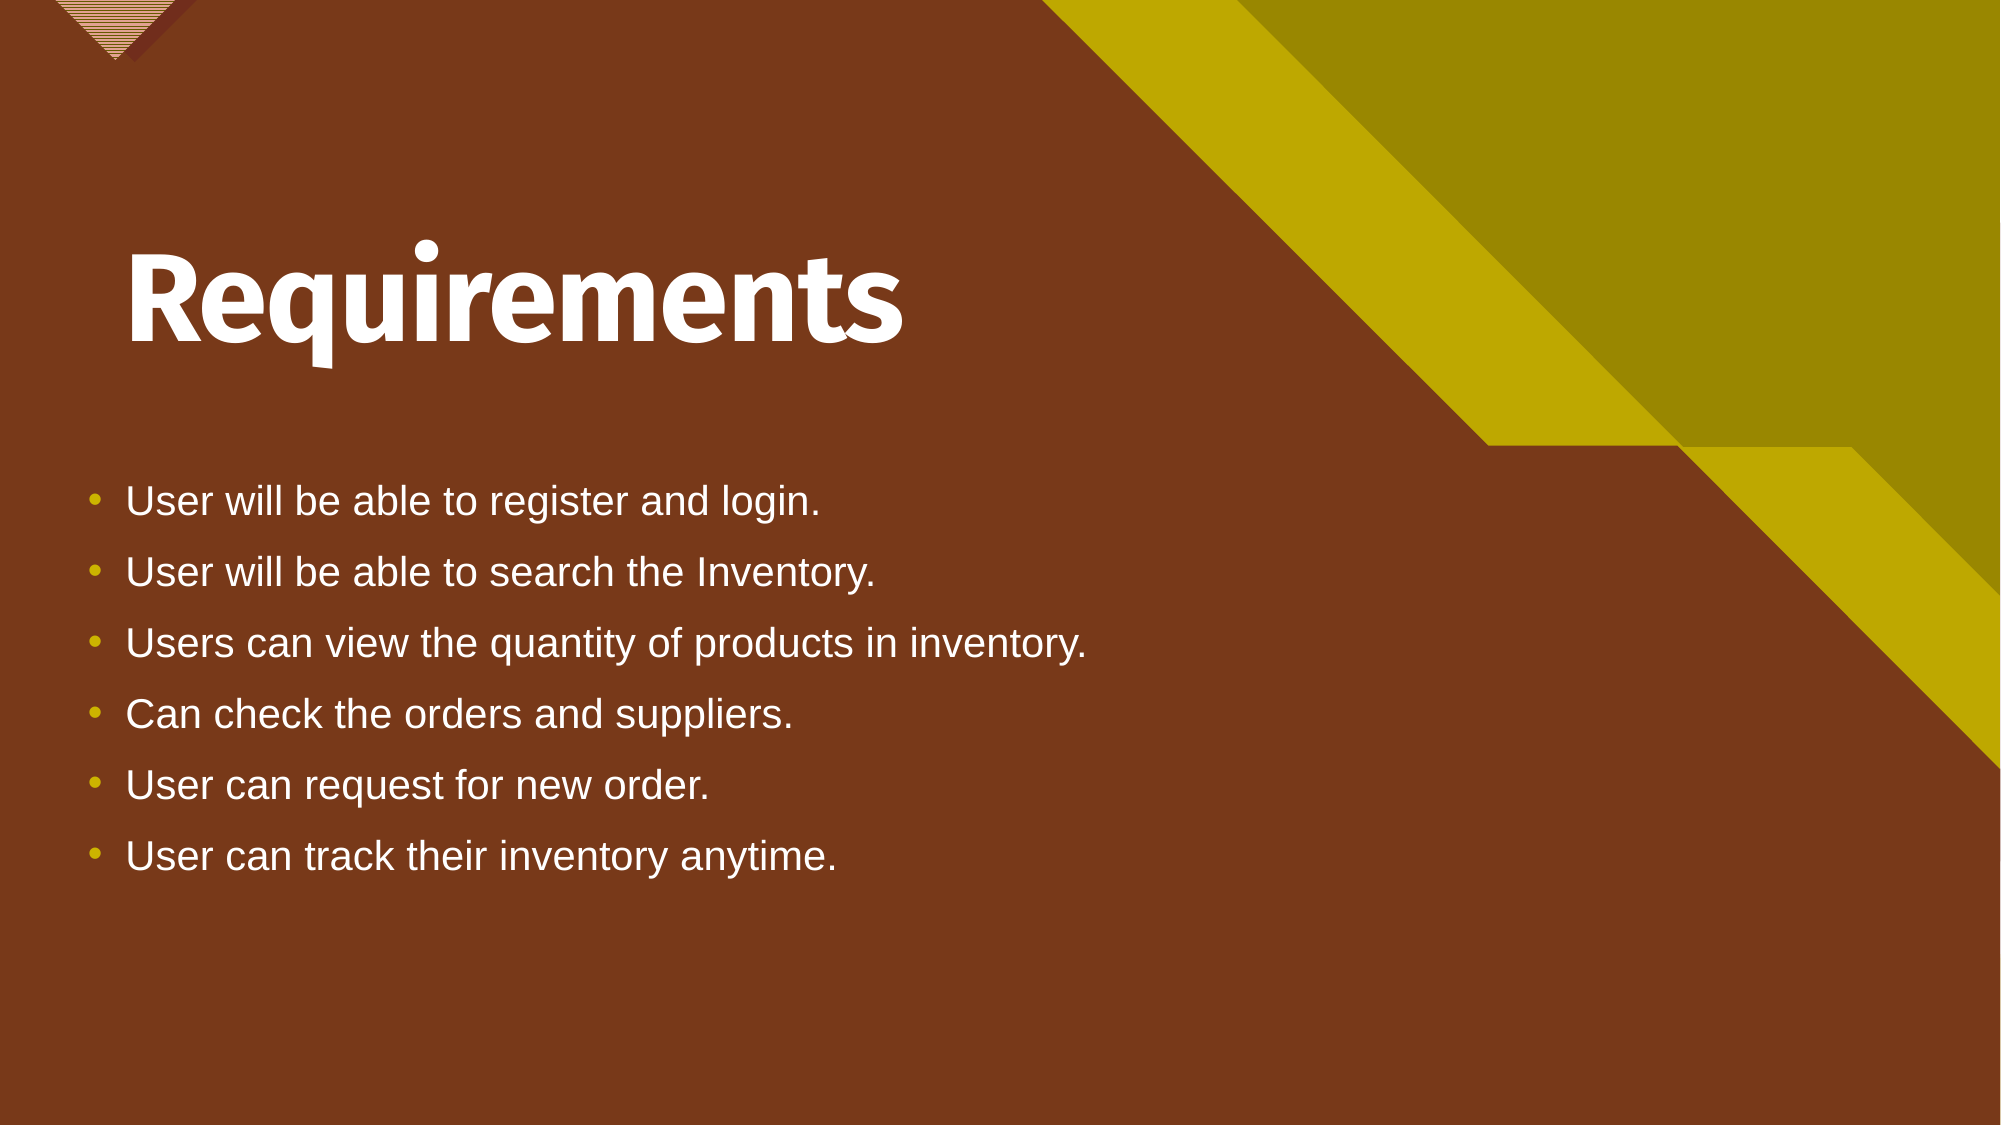

# Requirements
User will be able to register and login.
User will be able to search the Inventory.
Users can view the quantity of products in inventory.
Can check the orders and suppliers.
User can request for new order.
User can track their inventory anytime.